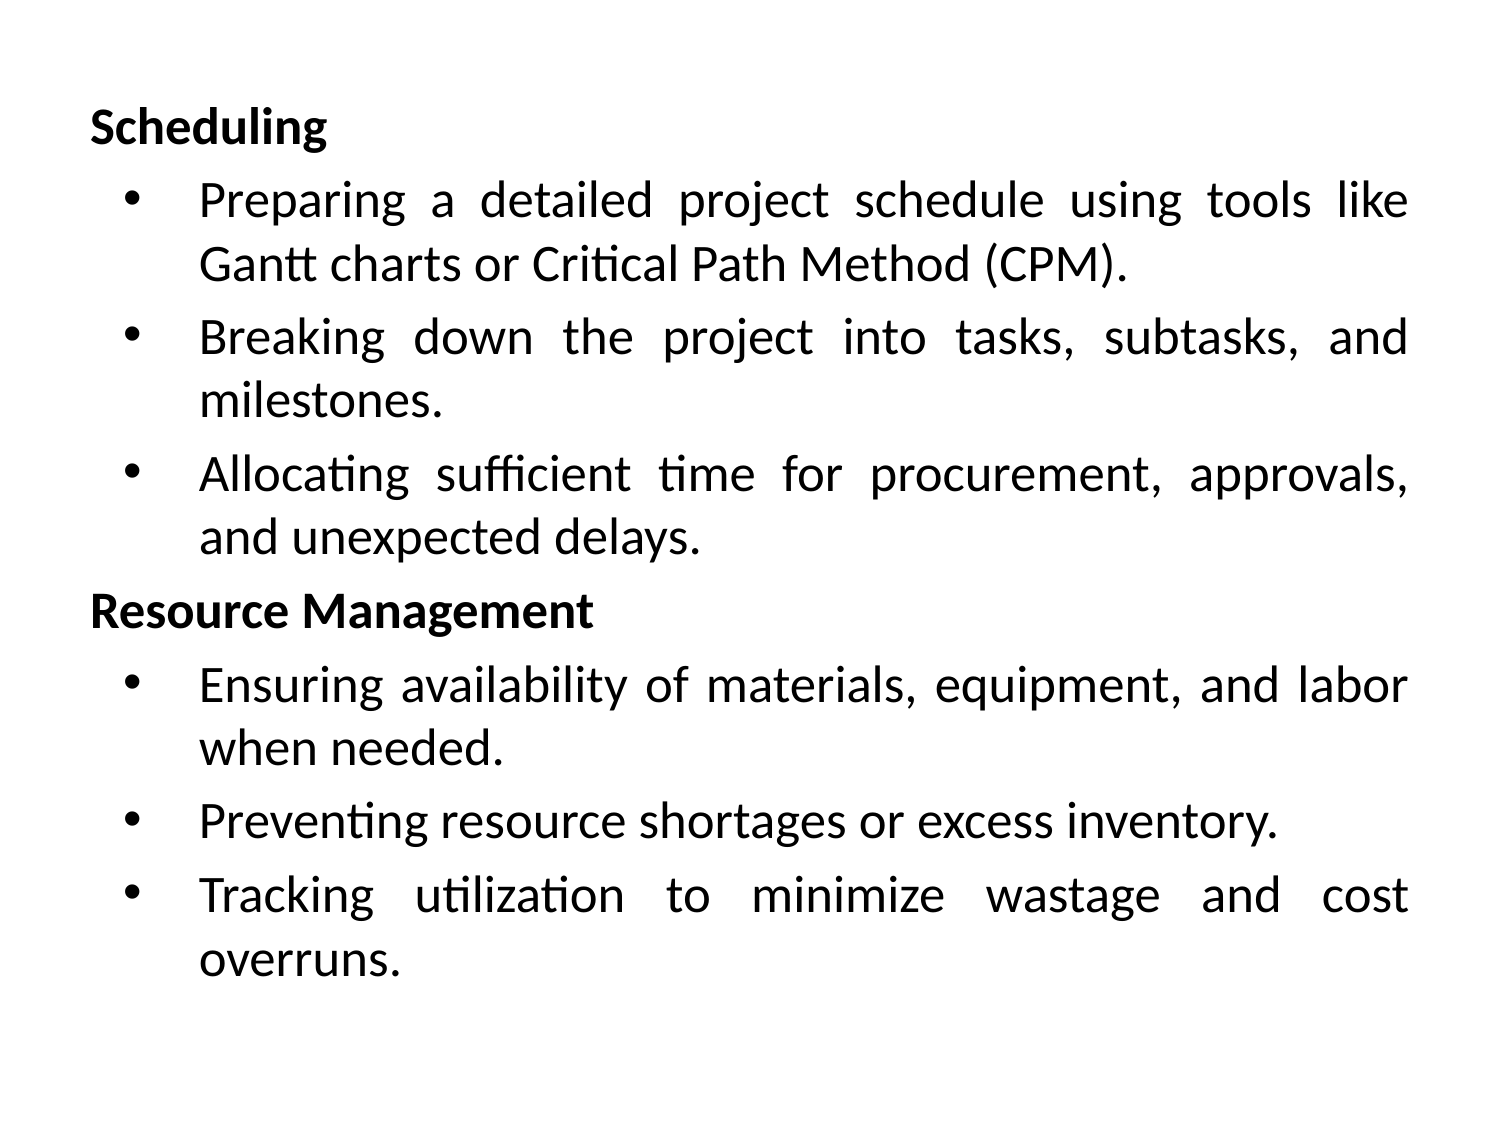

Scheduling
Preparing a detailed project schedule using tools like Gantt charts or Critical Path Method (CPM).
Breaking down the project into tasks, subtasks, and milestones.
Allocating sufficient time for procurement, approvals, and unexpected delays.
Resource Management
Ensuring availability of materials, equipment, and labor when needed.
Preventing resource shortages or excess inventory.
Tracking utilization to minimize wastage and cost overruns.